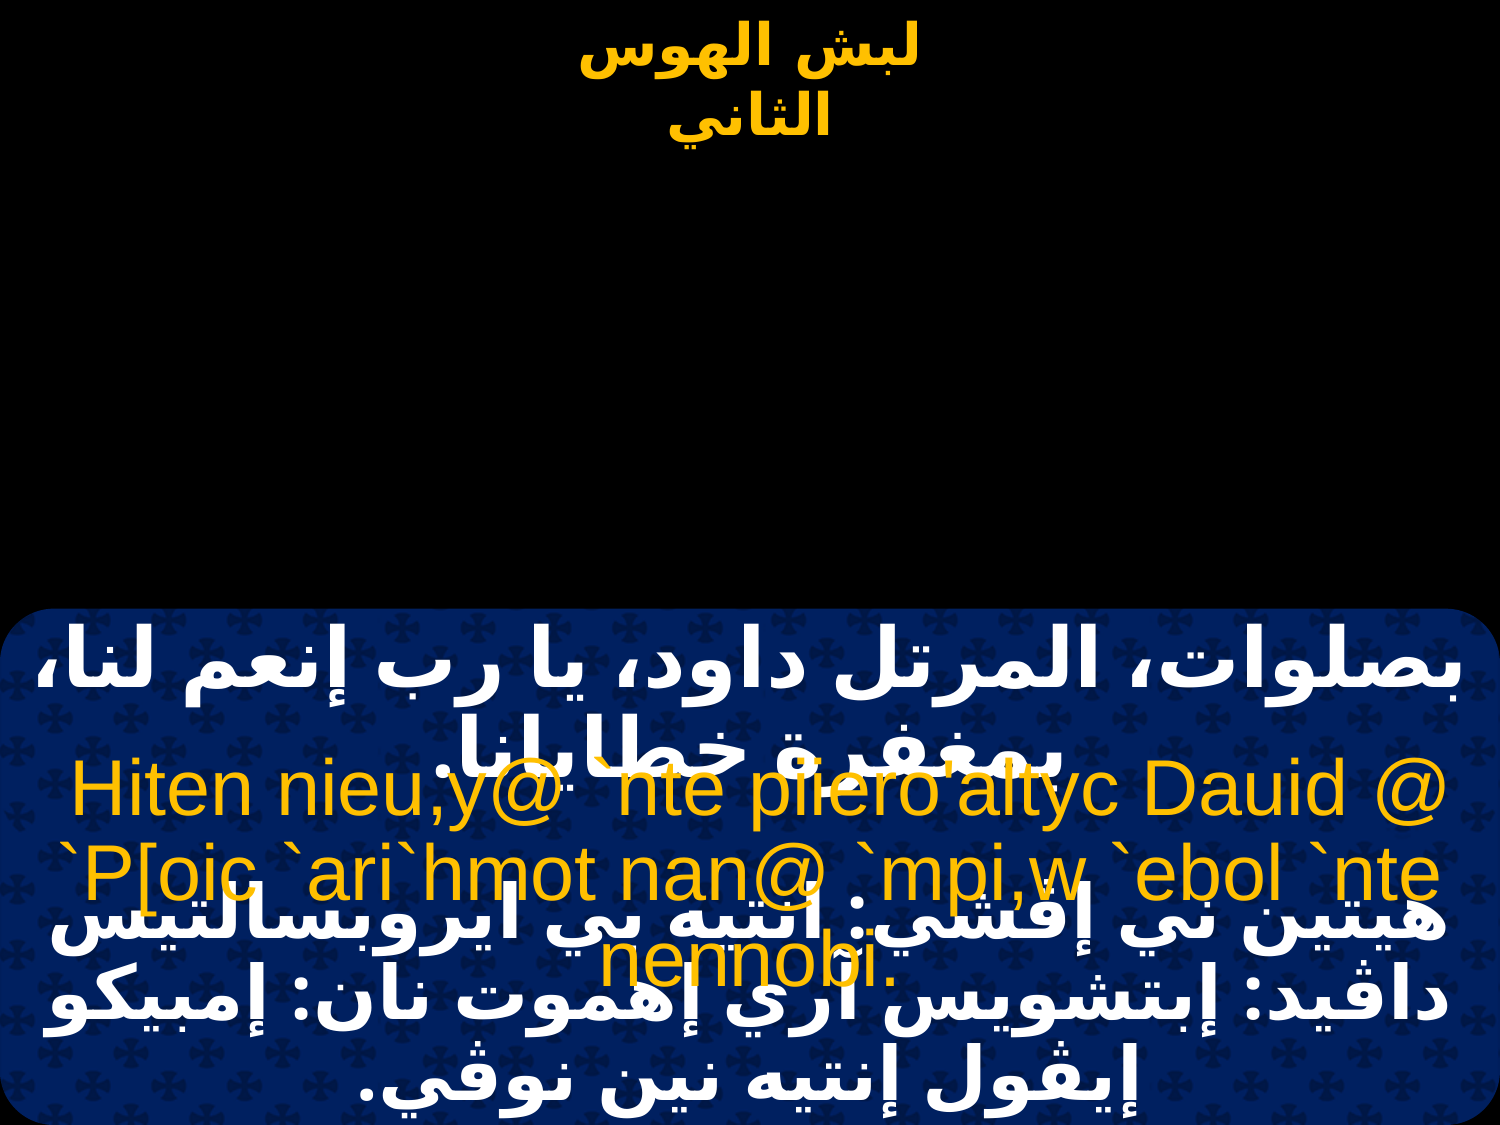

#
بصلوات، المرتل داود، يا رب إنعم لنا، بمغفرة خطايانا.
 Hiten nieu,y@ `nte piiero'altyc Dauid @ `P[oic `ari`hmot nan@ `mpi,w `ebol `nte nennobi.
هيتين ني إڤشي: انتيه بي ايروبسالتيس داڤيد: إبتشويس آري إهموت نان: إمبيكو إيڤول إنتيه نين نوڤي.